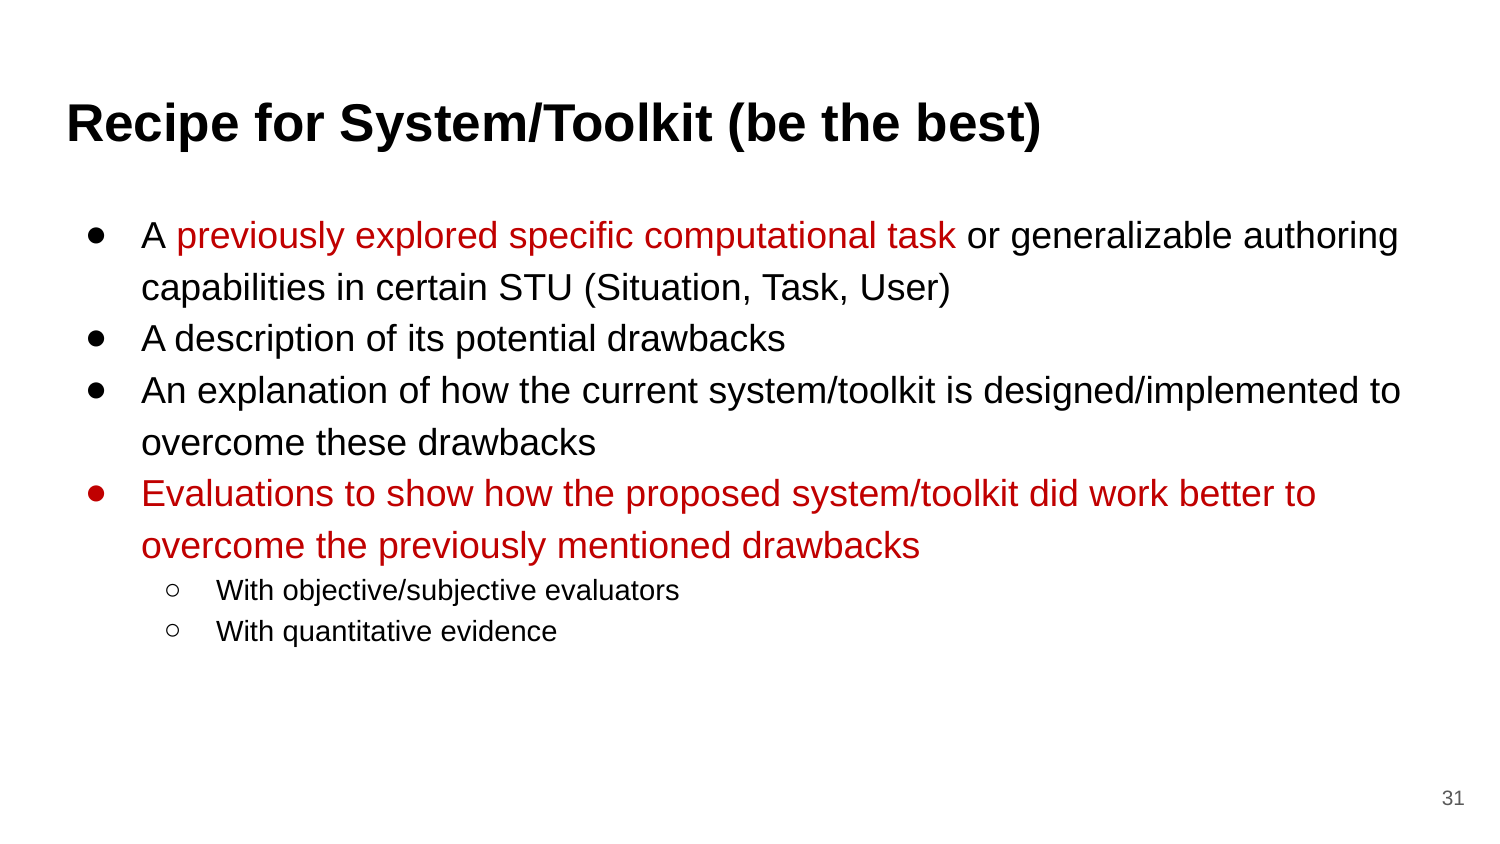

# Recipe for System/Toolkit (be the best)
A previously explored specific computational task or generalizable authoring capabilities in certain STU (Situation, Task, User)
A description of its potential drawbacks
An explanation of how the current system/toolkit is designed/implemented to overcome these drawbacks
Evaluations to show how the proposed system/toolkit did work better to overcome the previously mentioned drawbacks
With objective/subjective evaluators
With quantitative evidence
31